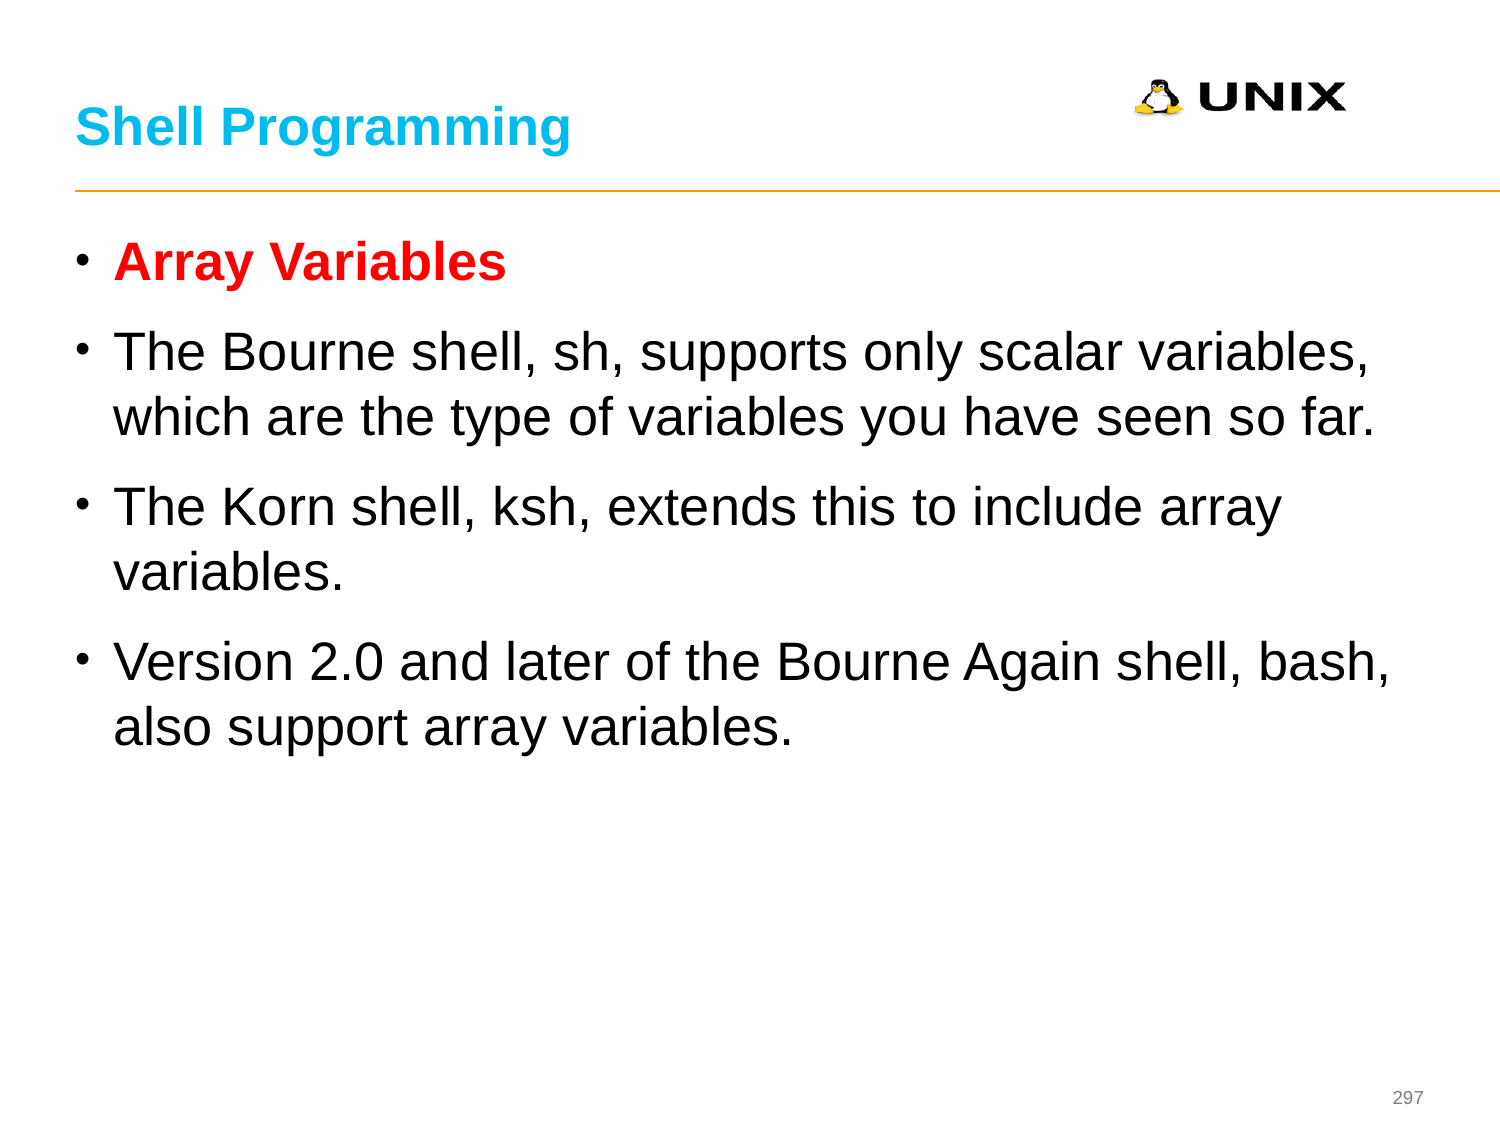

# Shell Programming
Array Variables
The Bourne shell, sh, supports only scalar variables, which are the type of variables you have seen so far.
The Korn shell, ksh, extends this to include array variables.
Version 2.0 and later of the Bourne Again shell, bash, also support array variables.